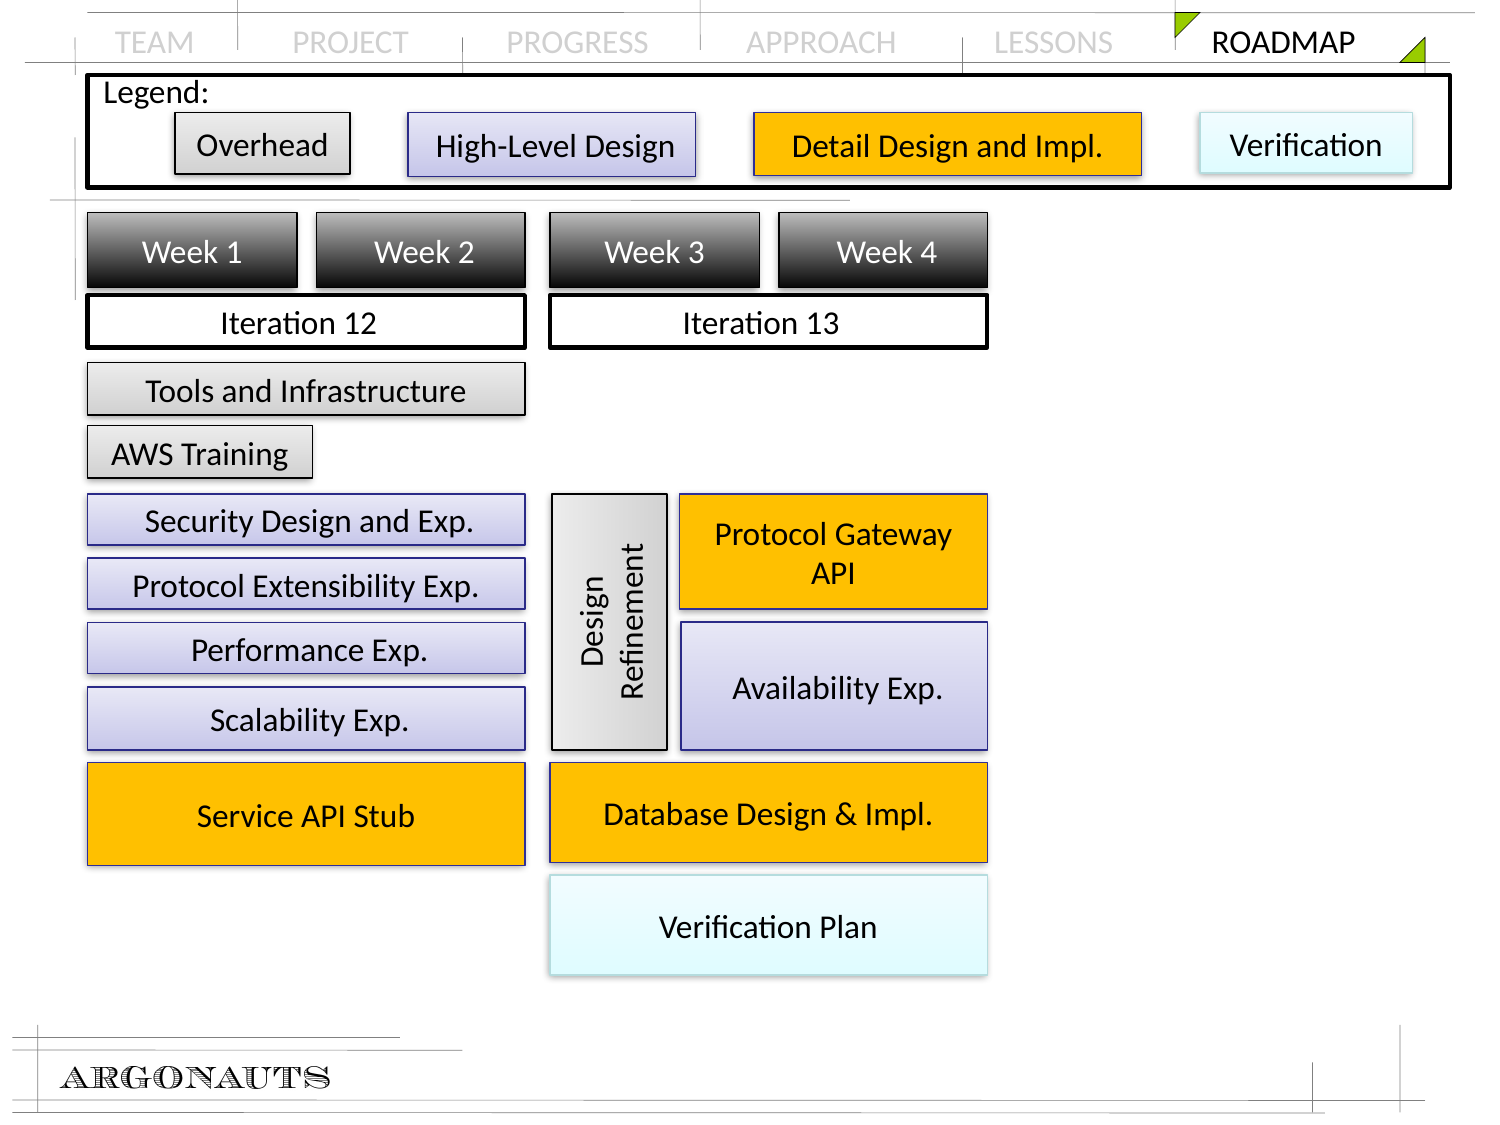

Legend:

Verification
Overhead
 High-Level Design
Detail Design and Impl.
Week 1
 Week 2
Iteration 12
Week 3
 Week 4
Iteration 13
Tools and Infrastructure
AWS Training
Protocol Gateway API
 Security Design and Exp.
Protocol Extensibility Exp.
Design Refinement
 Availability Exp.
 Performance Exp.
 Scalability Exp.
Service API Stub
Database Design & Impl.
Verification Plan